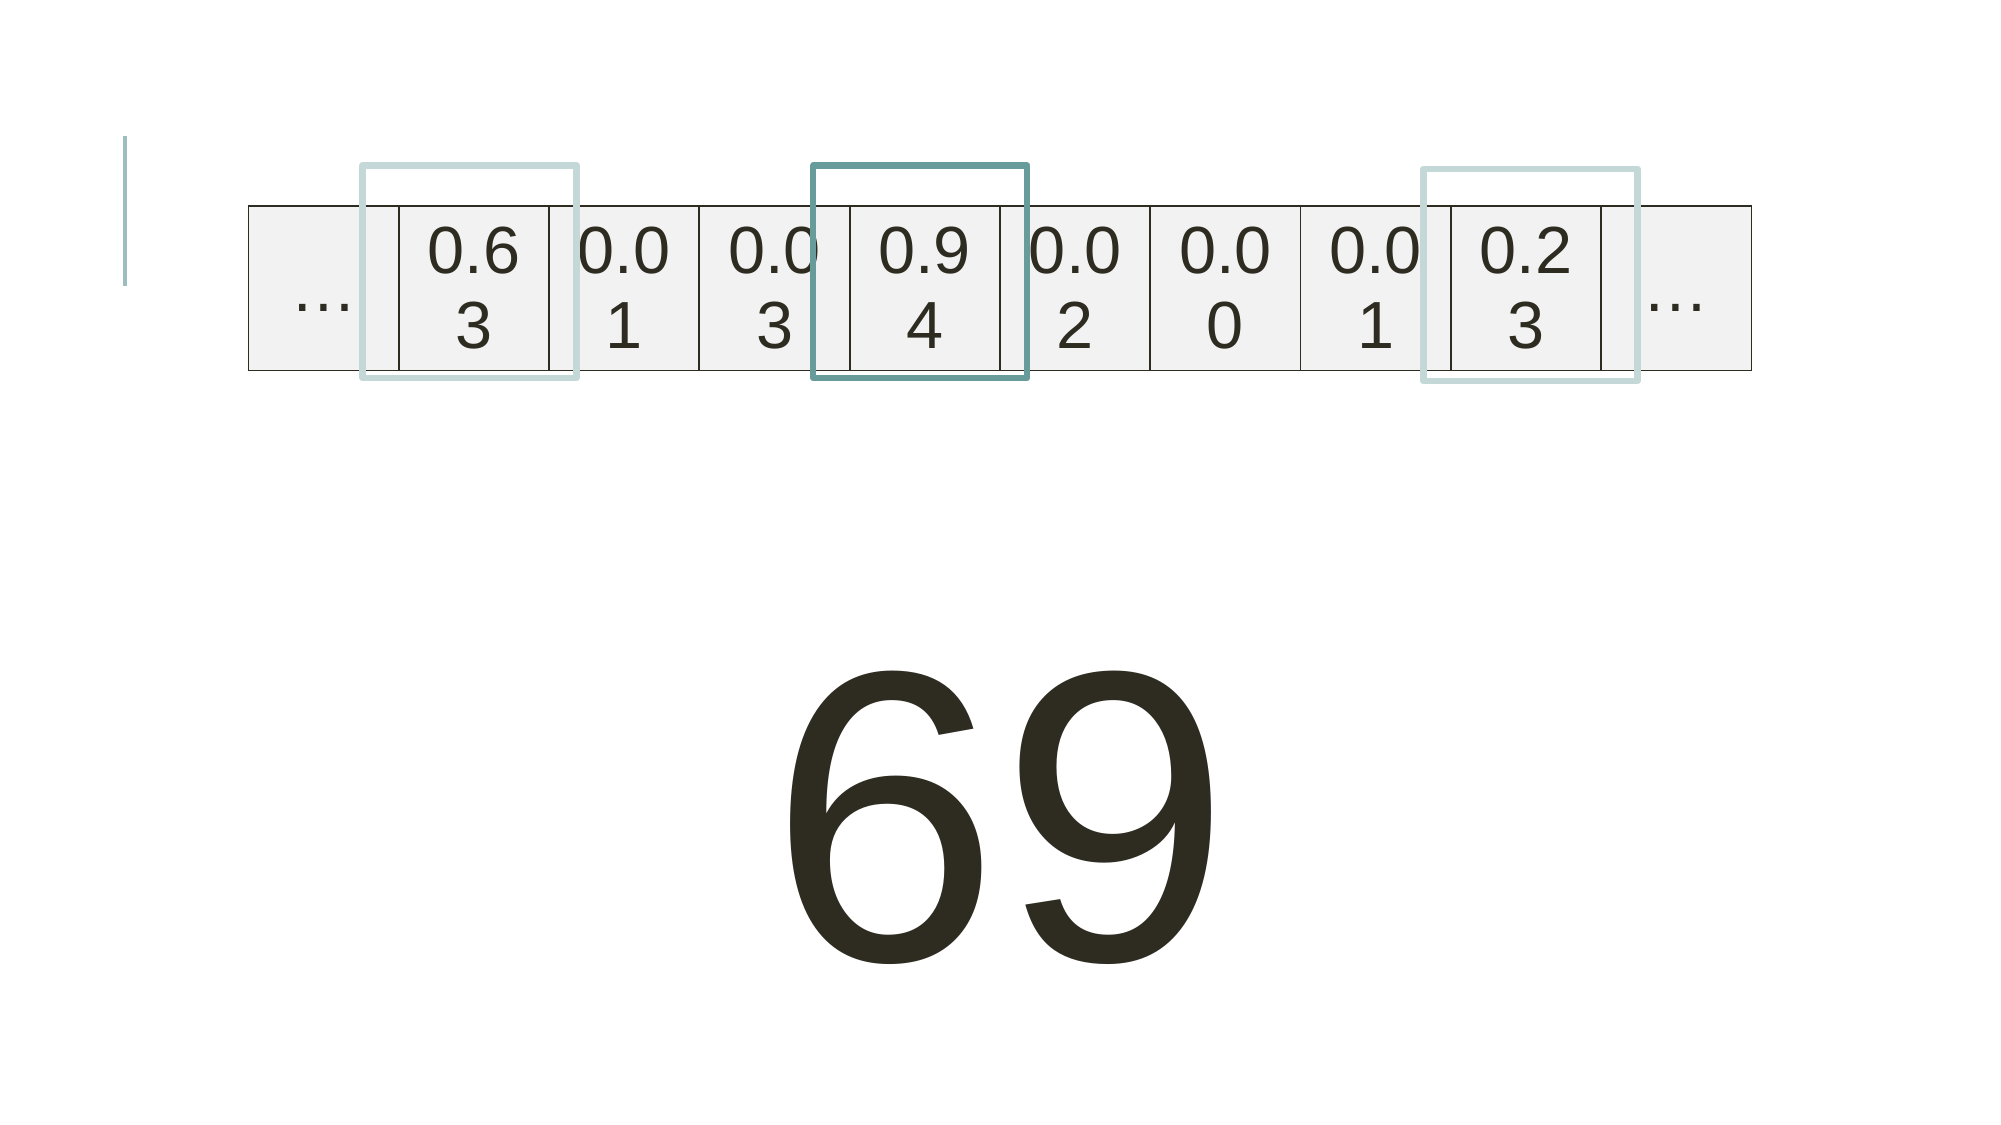

| … | 0.63 | 0.01 | 0.03 | 0.94 | 0.02 | 0.00 | 0.01 | 0.23 | … |
| --- | --- | --- | --- | --- | --- | --- | --- | --- | --- |
69%